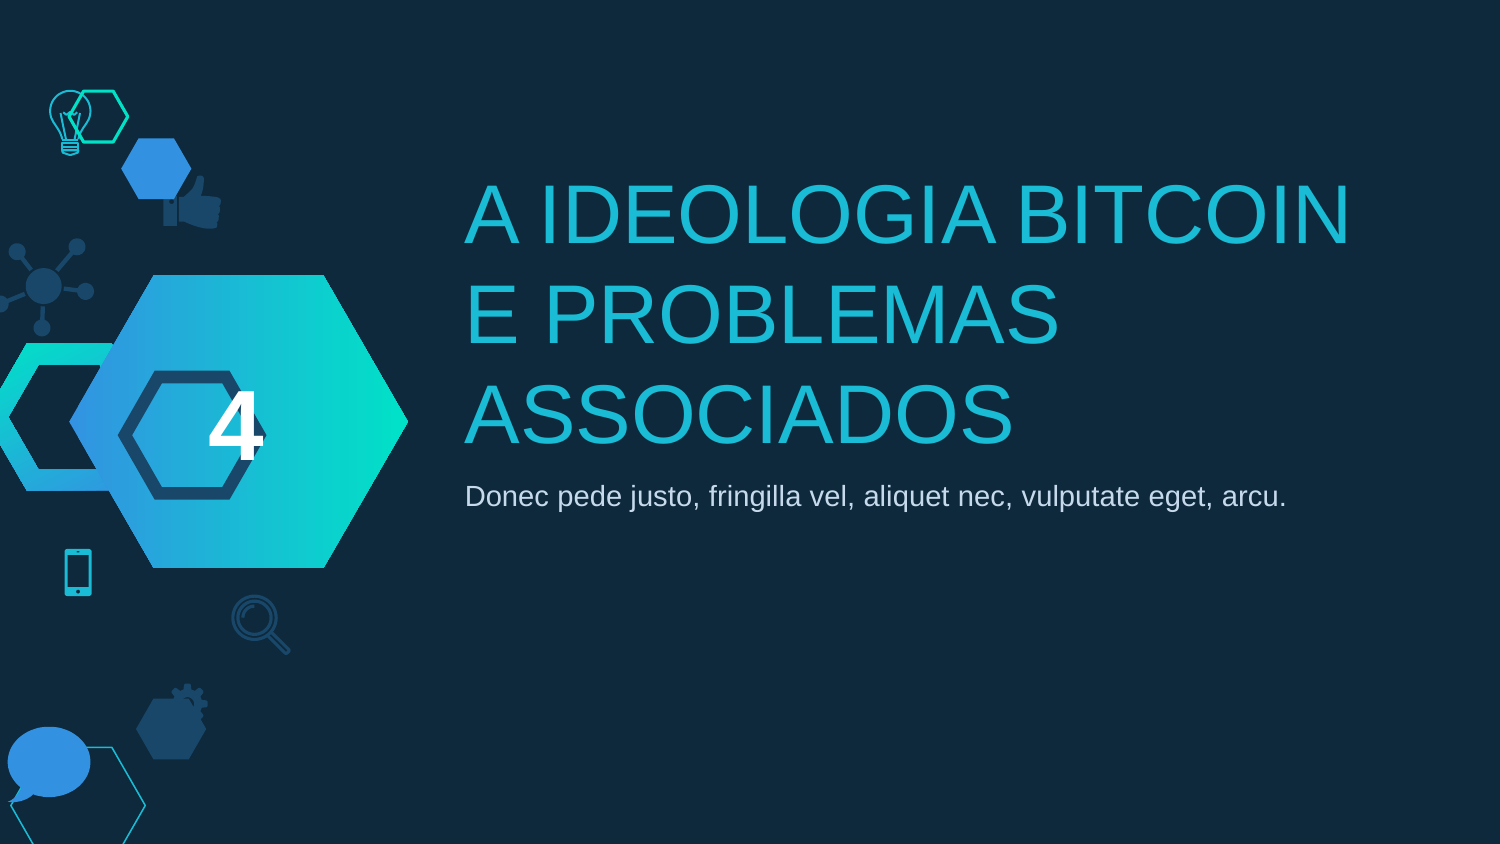

4
A IDEOLOGIA BITCOIN E PROBLEMAS ASSOCIADOS
Donec pede justo, fringilla vel, aliquet nec, vulputate eget, arcu.